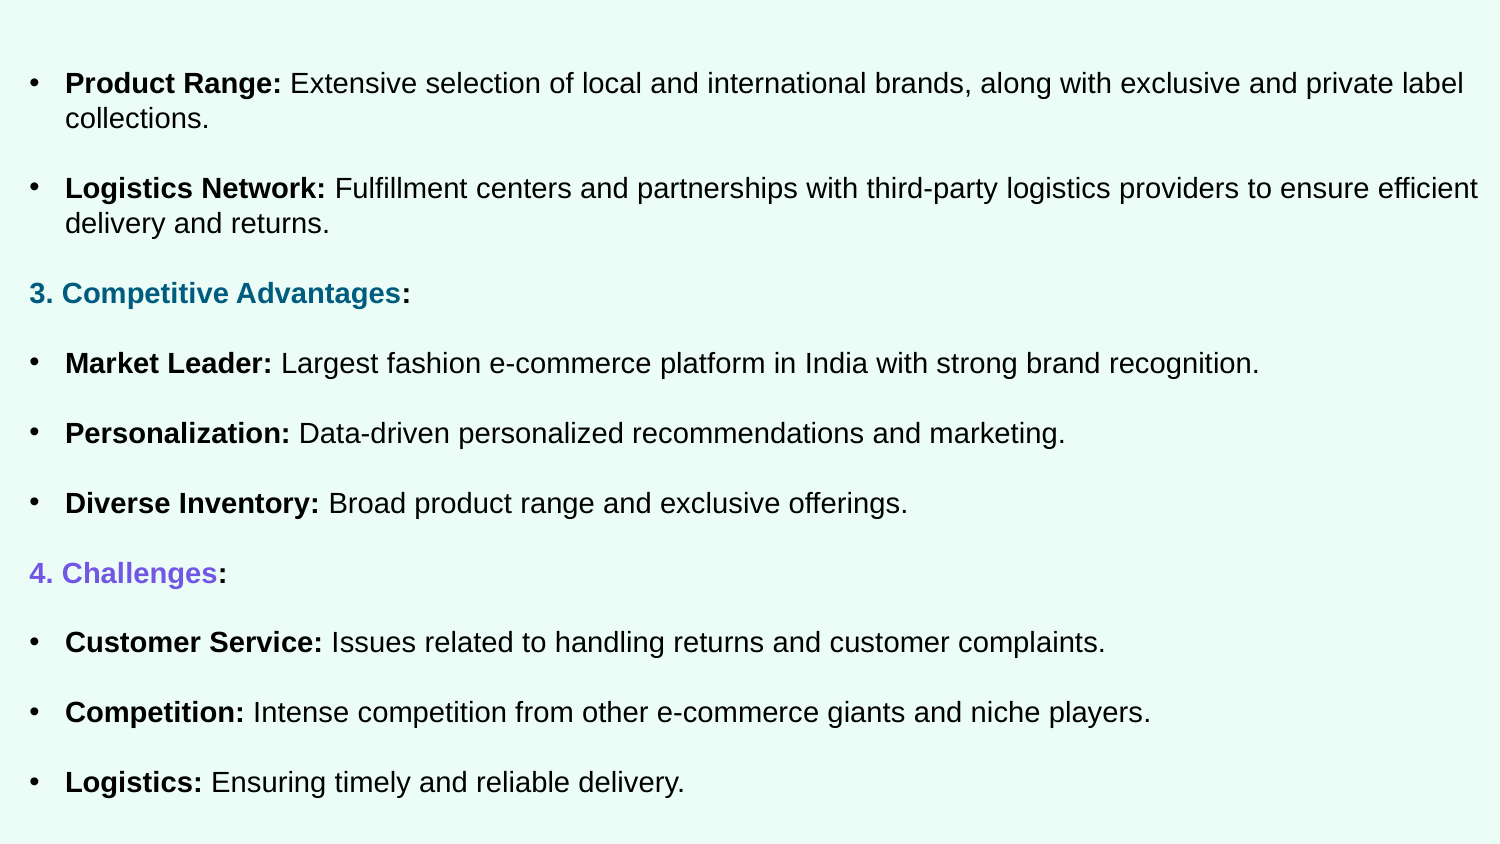

Product Range: Extensive selection of local and international brands, along with exclusive and private label collections.

Logistics Network: Fulfillment centers and partnerships with third-party logistics providers to ensure efficient delivery and returns.

3. Competitive Advantages:

Market Leader: Largest fashion e-commerce platform in India with strong brand recognition.

Personalization: Data-driven personalized recommendations and marketing.

Diverse Inventory: Broad product range and exclusive offerings.

4. Challenges:

Customer Service: Issues related to handling returns and customer complaints.

Competition: Intense competition from other e-commerce giants and niche players.

Logistics: Ensuring timely and reliable delivery.